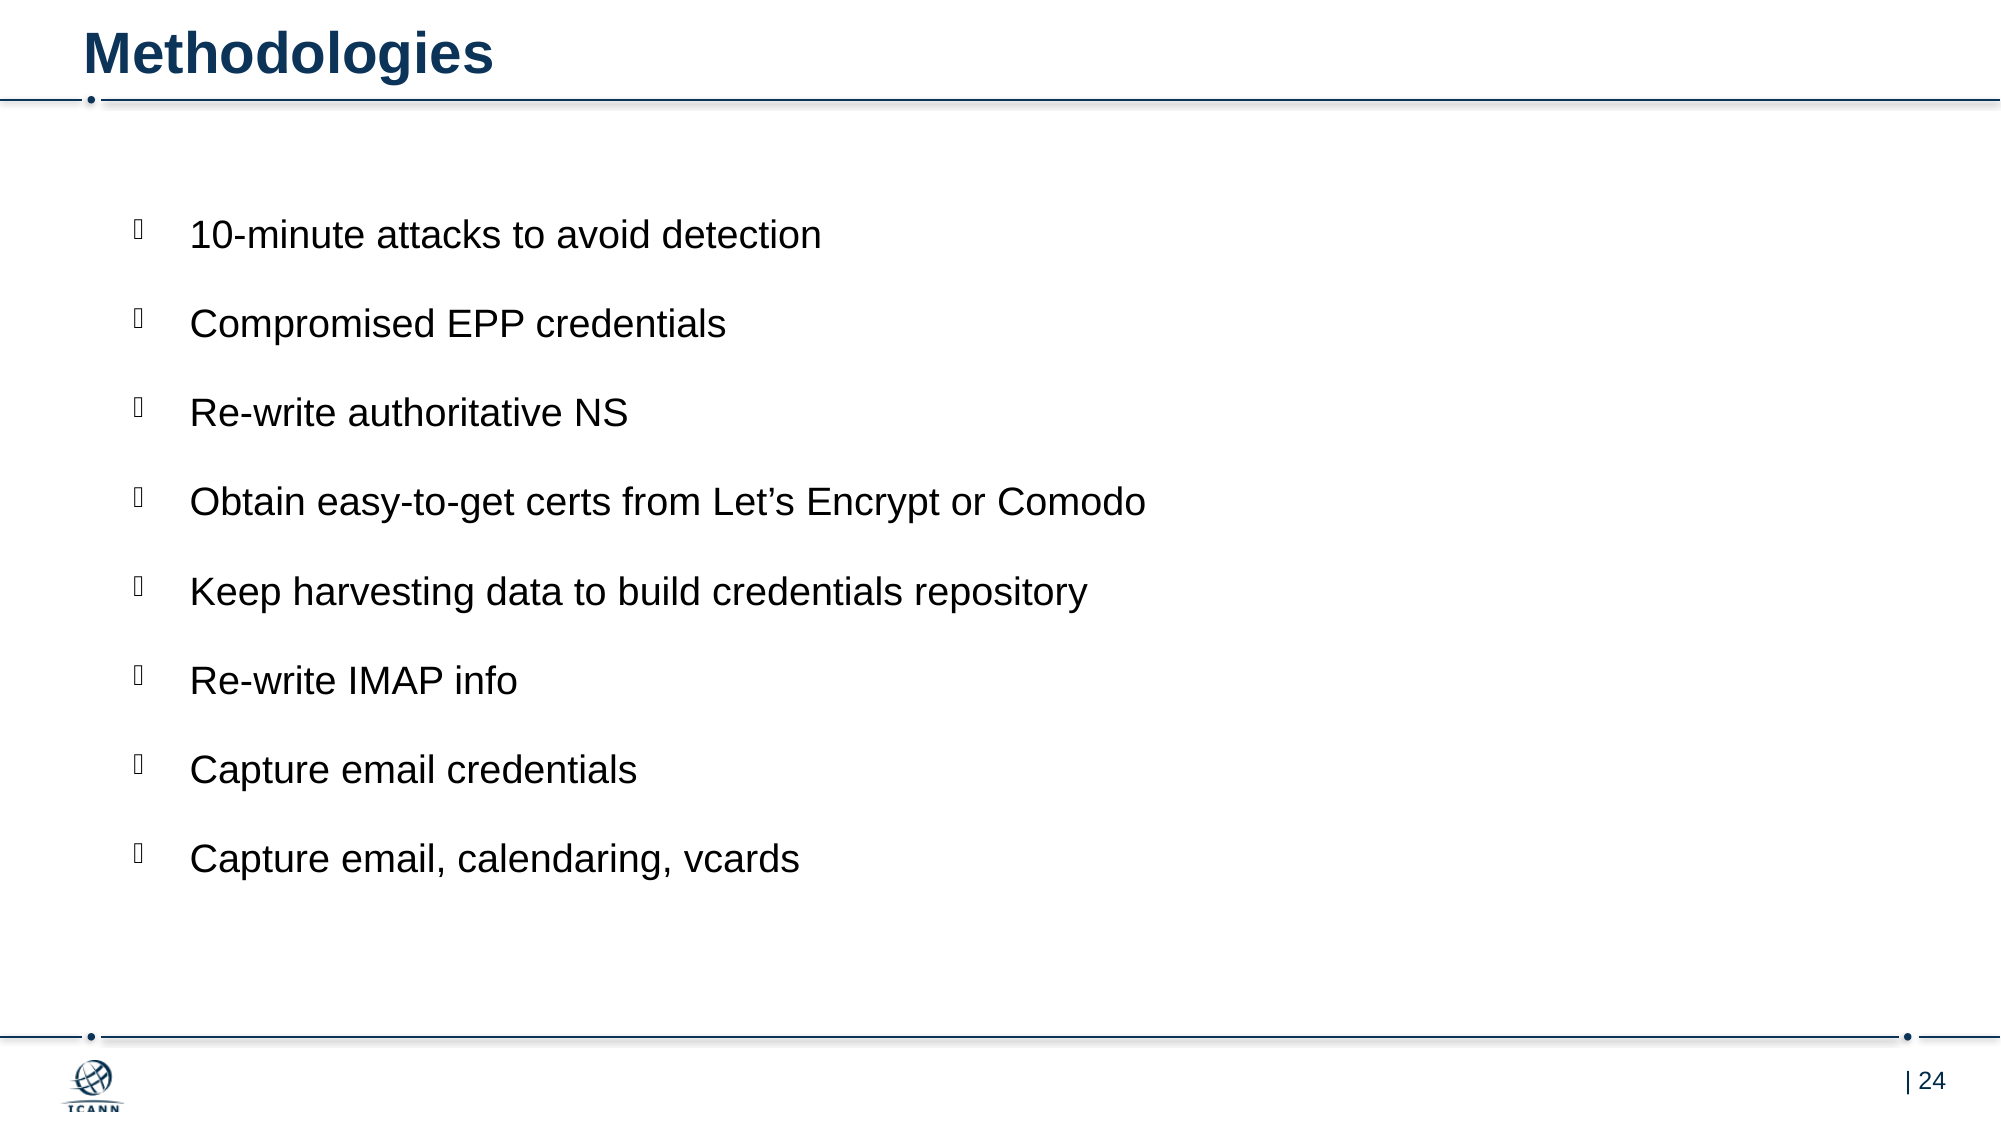

# Methodologies
10-minute attacks to avoid detection
Compromised EPP credentials
Re-write authoritative NS
Obtain easy-to-get certs from Let’s Encrypt or Comodo
Keep harvesting data to build credentials repository
Re-write IMAP info
Capture email credentials
Capture email, calendaring, vcards